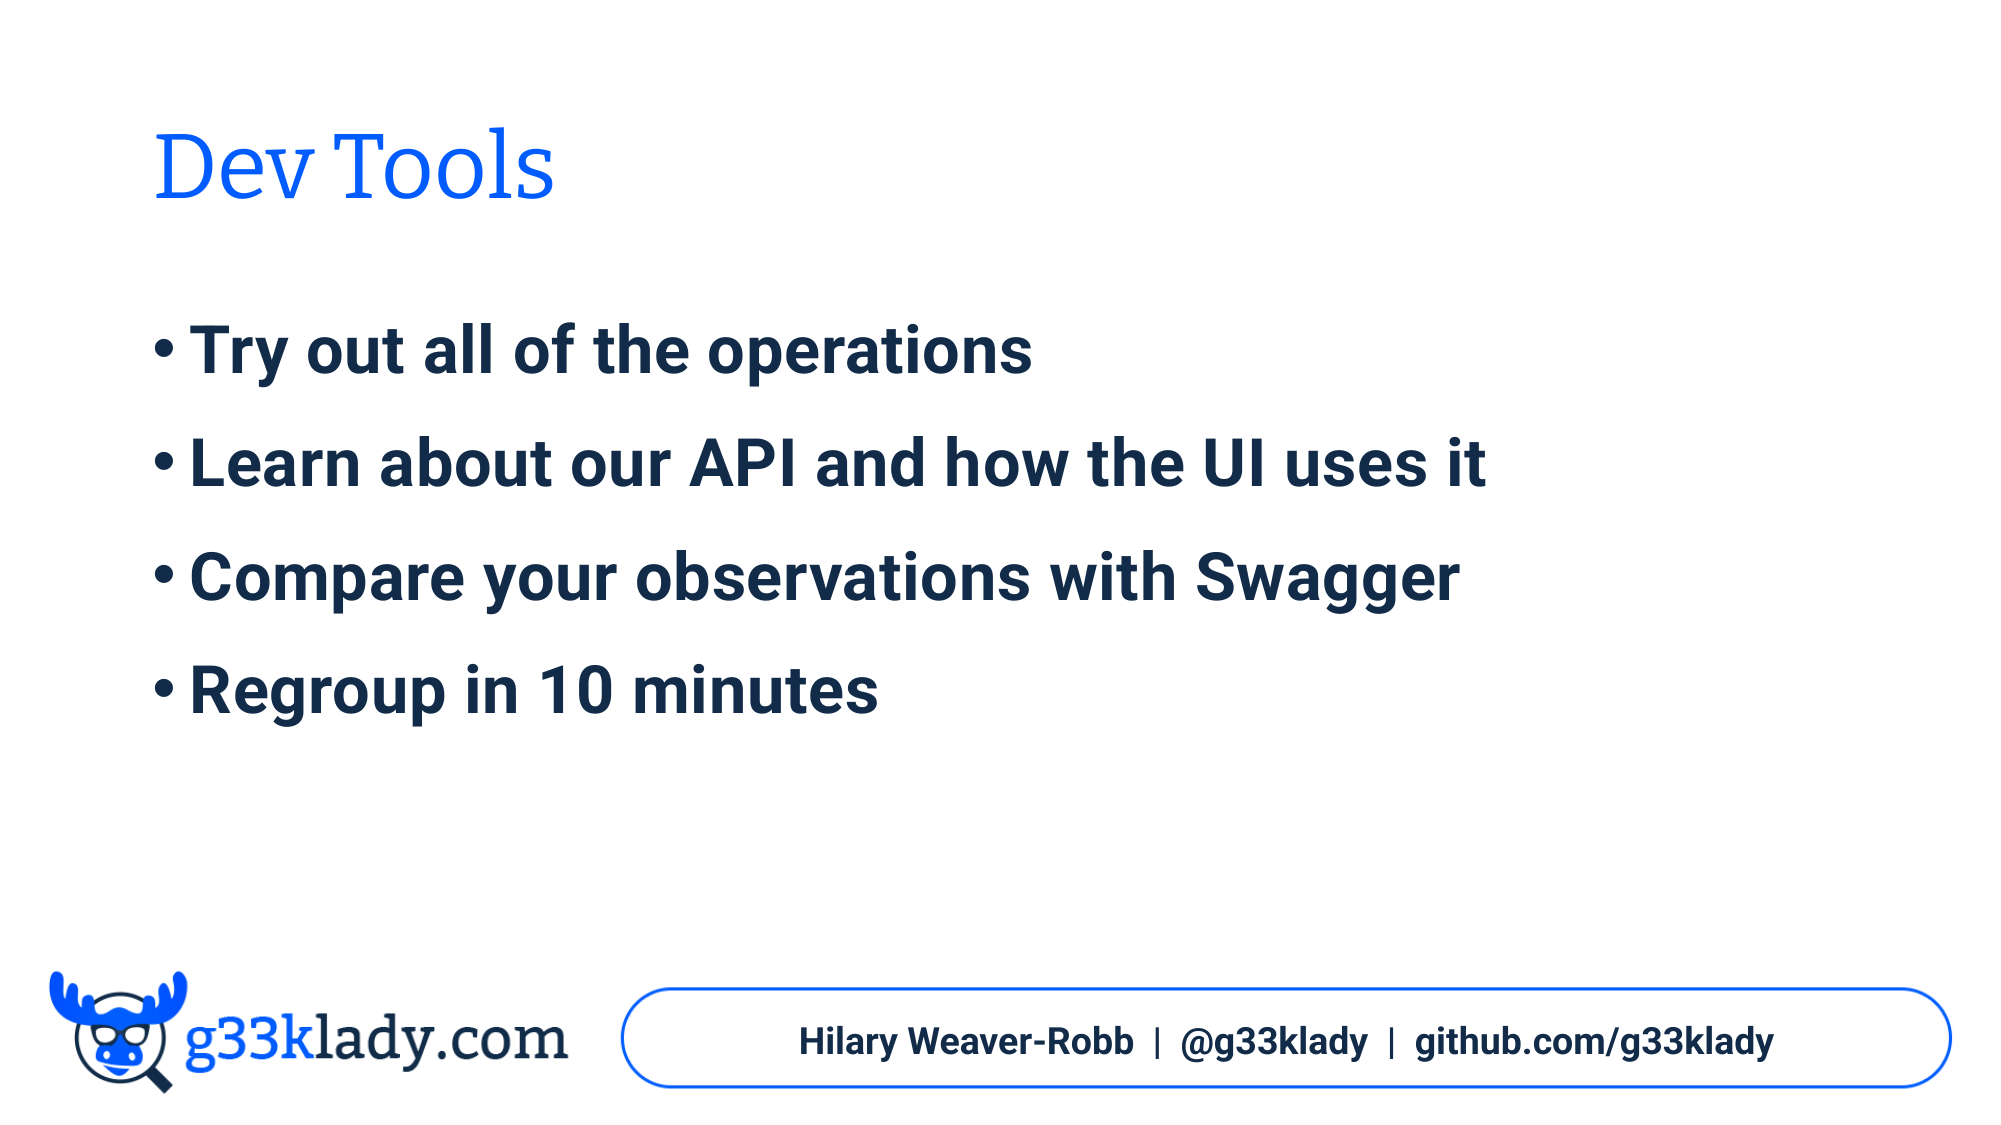

# Dev Tools
Try out all of the operations
Learn about our API and how the UI uses it
Compare your observations with Swagger
Regroup in 10 minutes
Hilary Weaver-Robb  |  @g33klady  |  github.com/g33klady